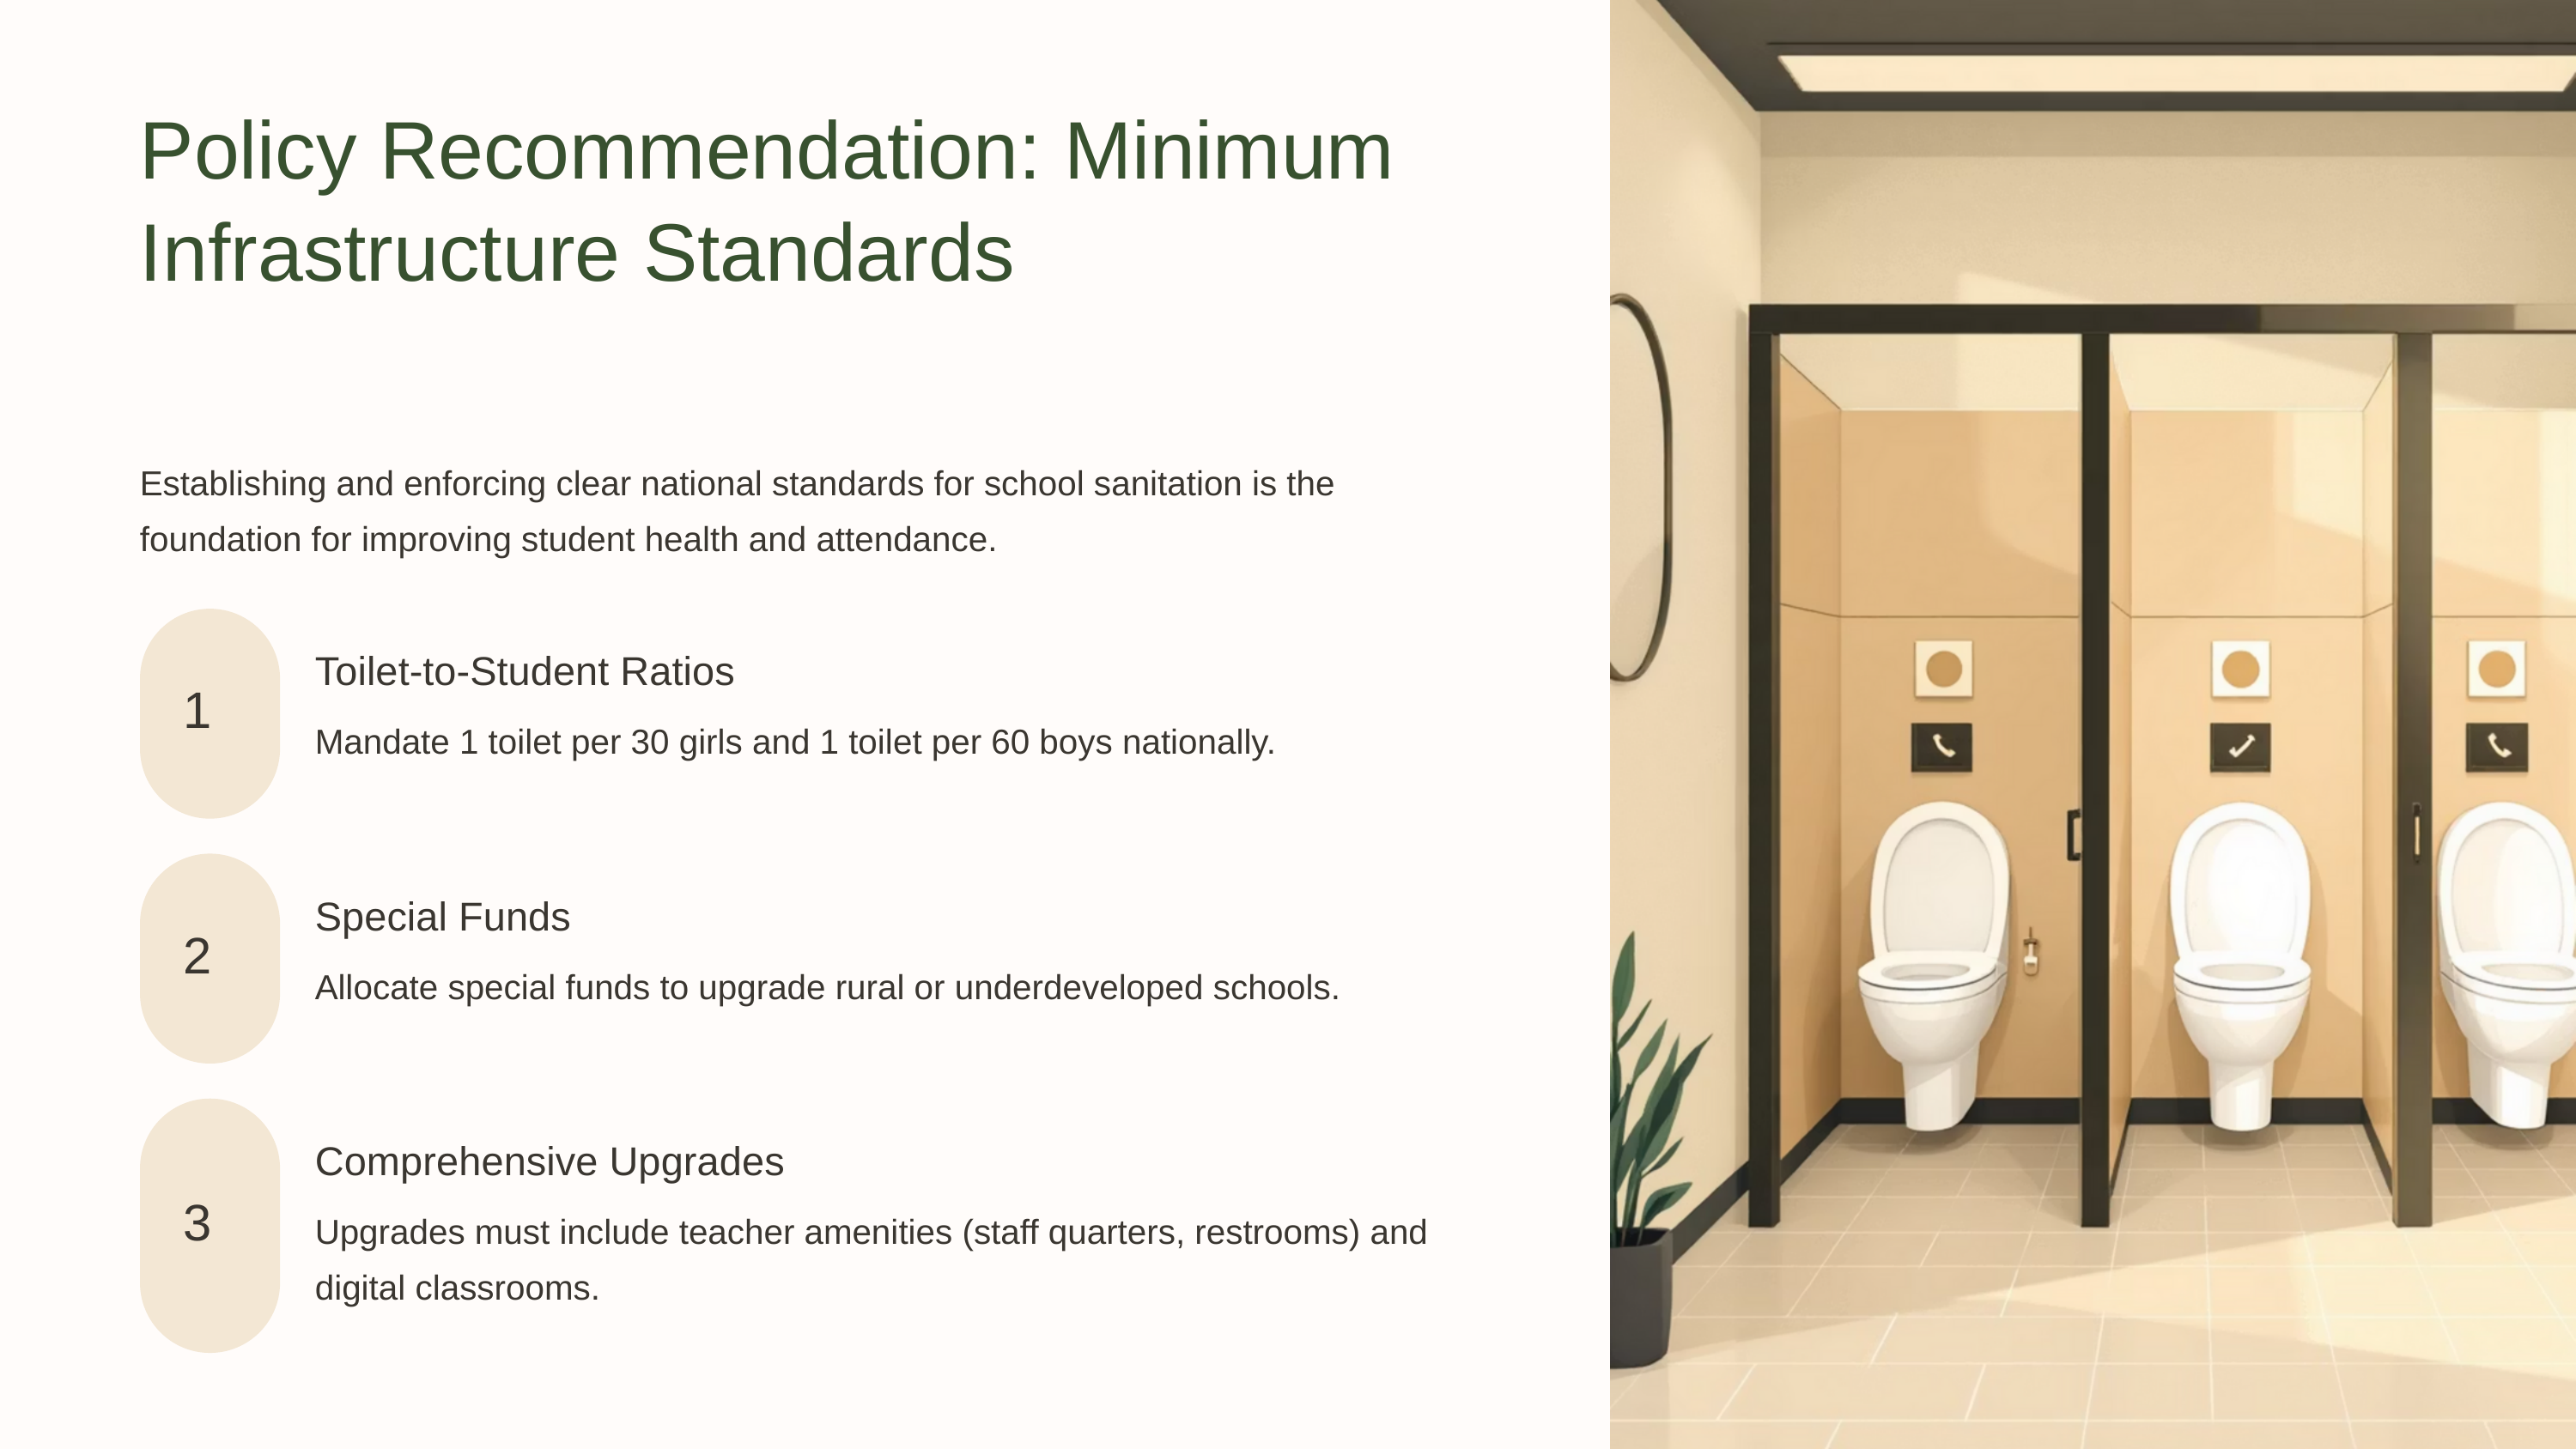

Policy Recommendation: Minimum Infrastructure Standards
Establishing and enforcing clear national standards for school sanitation is the foundation for improving student health and attendance.

Toilet-to-Student Ratios
1
Mandate 1 toilet per 30 girls and 1 toilet per 60 boys nationally.

Special Funds
2
Allocate special funds to upgrade rural or underdeveloped schools.

Comprehensive Upgrades
Upgrades must include teacher amenities (staff quarters, restrooms) and digital classrooms.
3